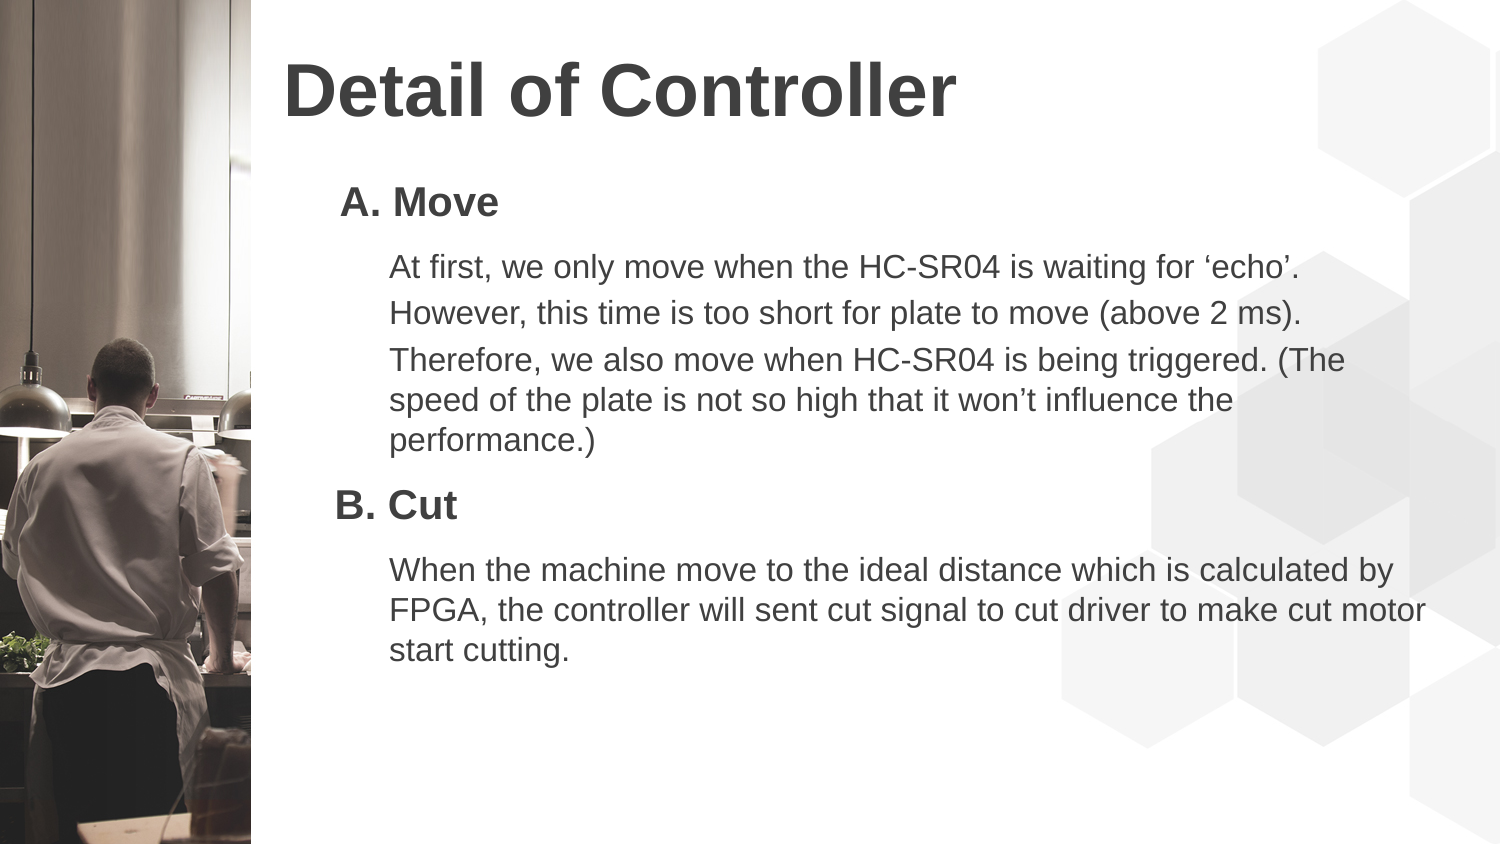

# Detail of Controller
A. Move
At first, we only move when the HC-SR04 is waiting for ‘echo’.
However, this time is too short for plate to move (above 2 ms).
Therefore, we also move when HC-SR04 is being triggered. (The speed of the plate is not so high that it won’t influence the performance.)
B. Cut
When the machine move to the ideal distance which is calculated by FPGA, the controller will sent cut signal to cut driver to make cut motor start cutting.